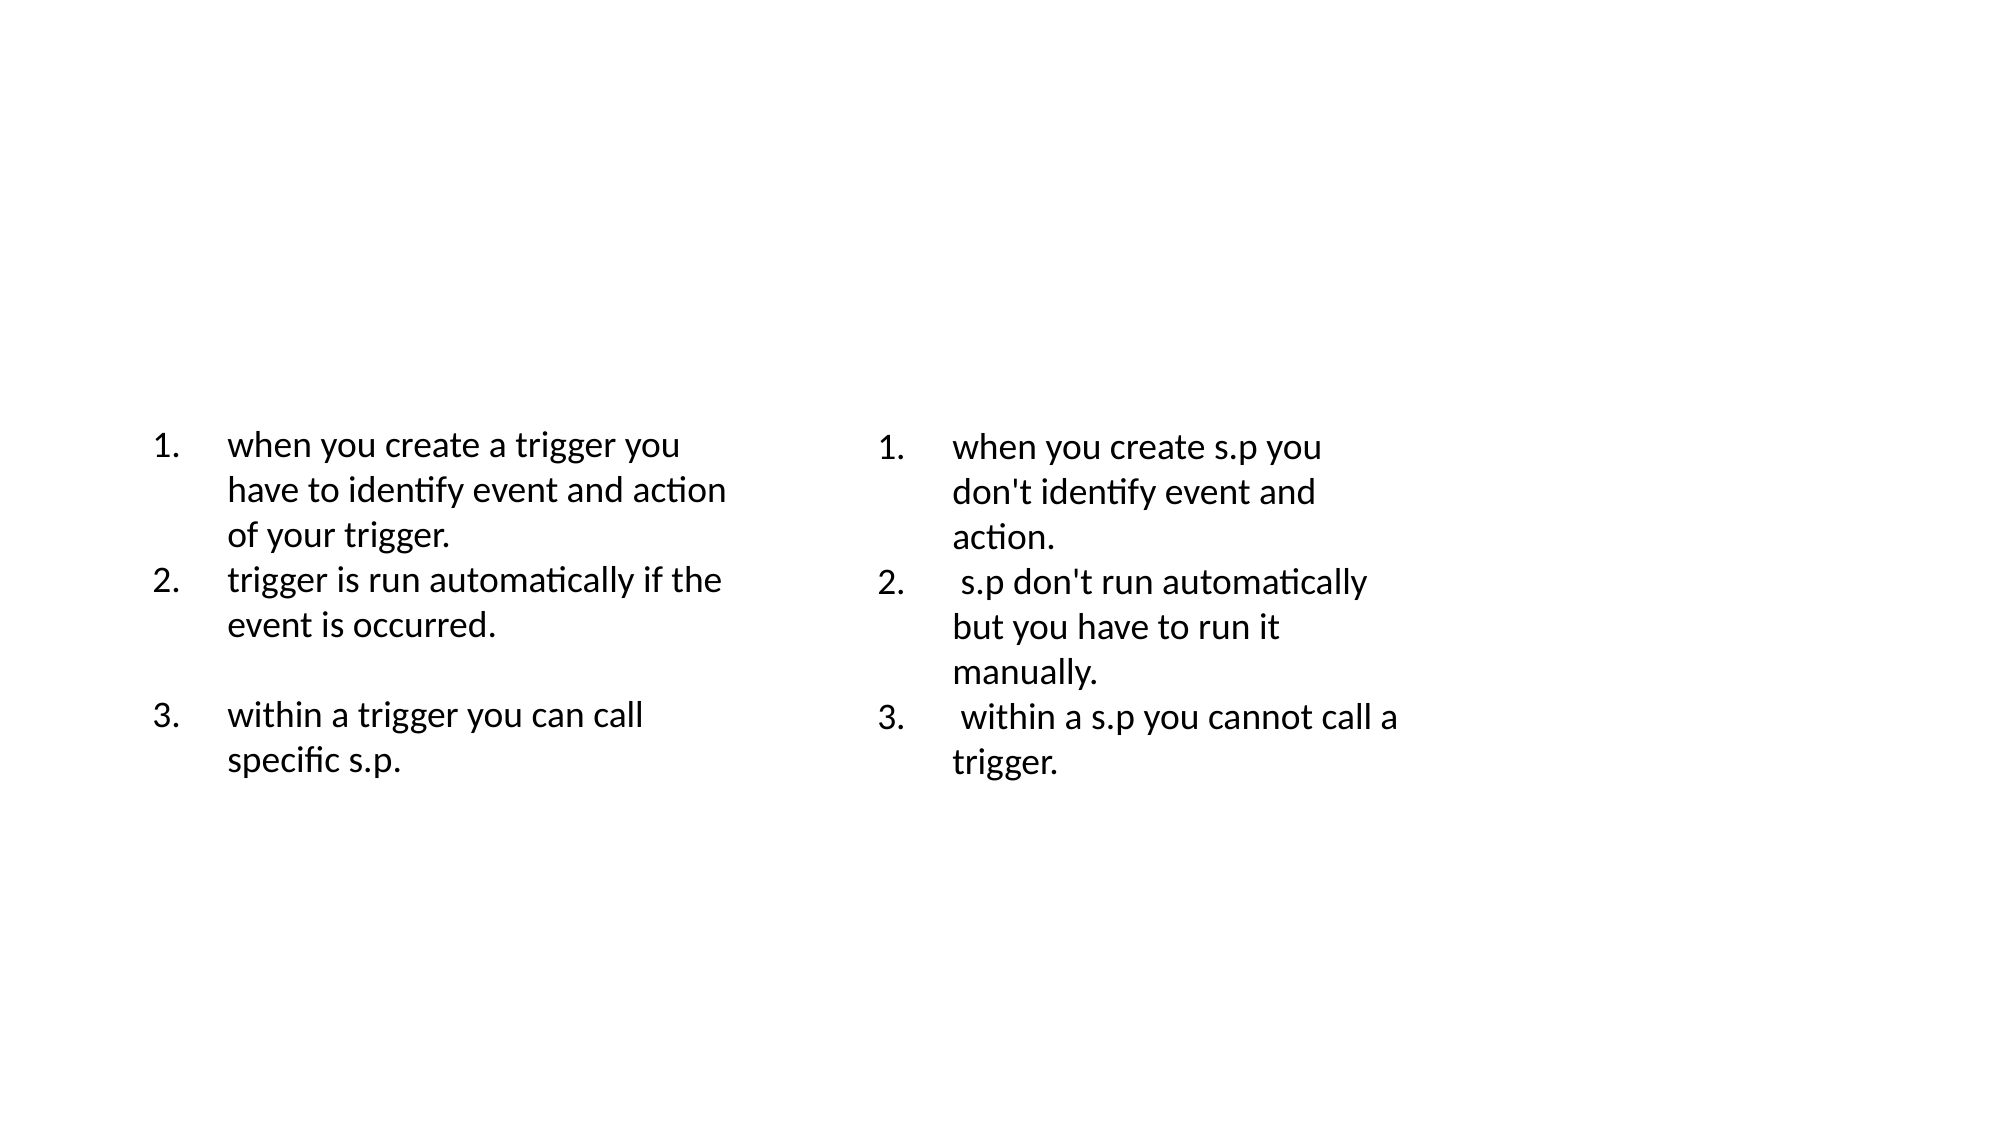

#
when you create a trigger you have to identify event and action of your trigger.
trigger is run automatically if the event is occurred.

within a trigger you can call specific s.p.
when you create s.p you don't identify event and action.
 s.p don't run automatically but you have to run it manually.
 within a s.p you cannot call a trigger.